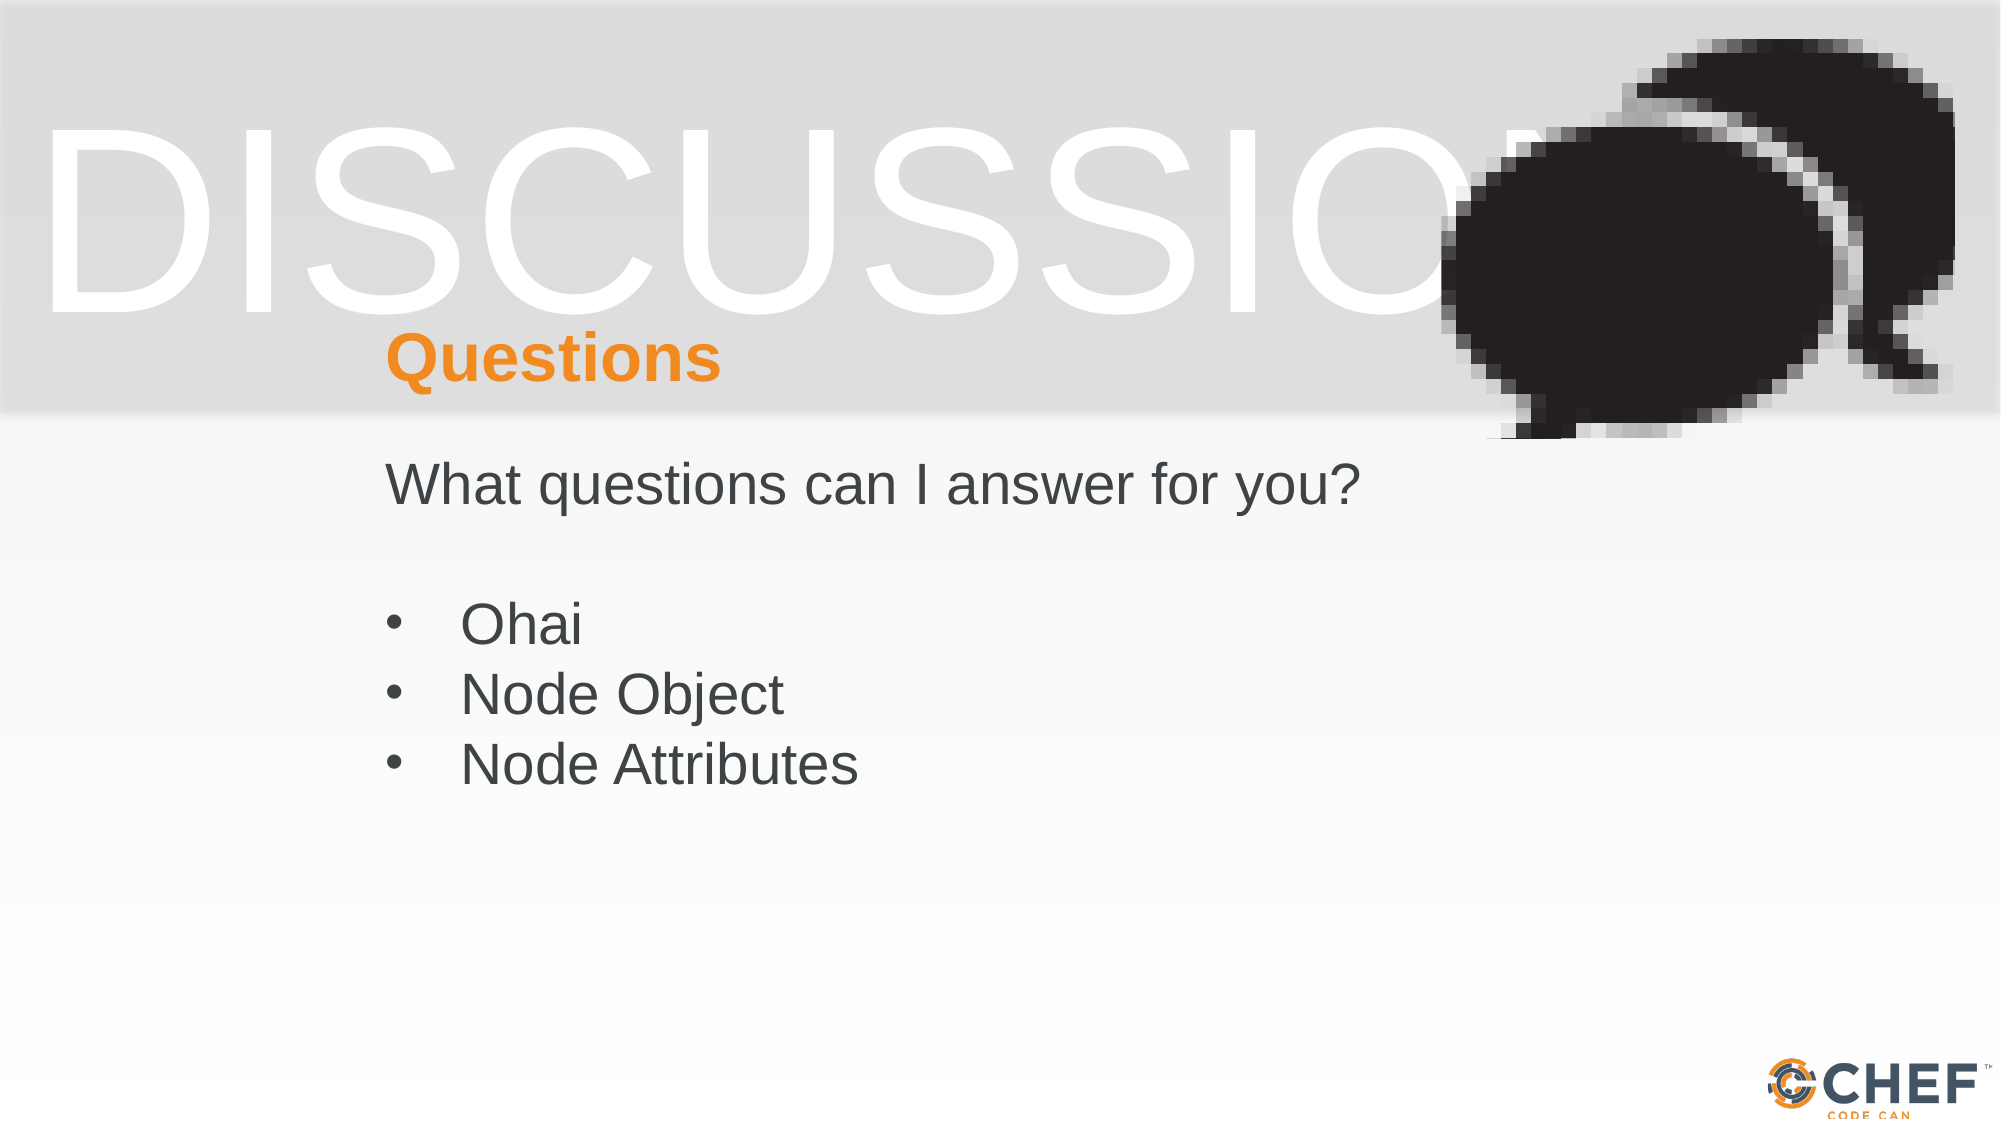

# Questions
What questions can I answer for you?

Ohai
Node Object
Node Attributes